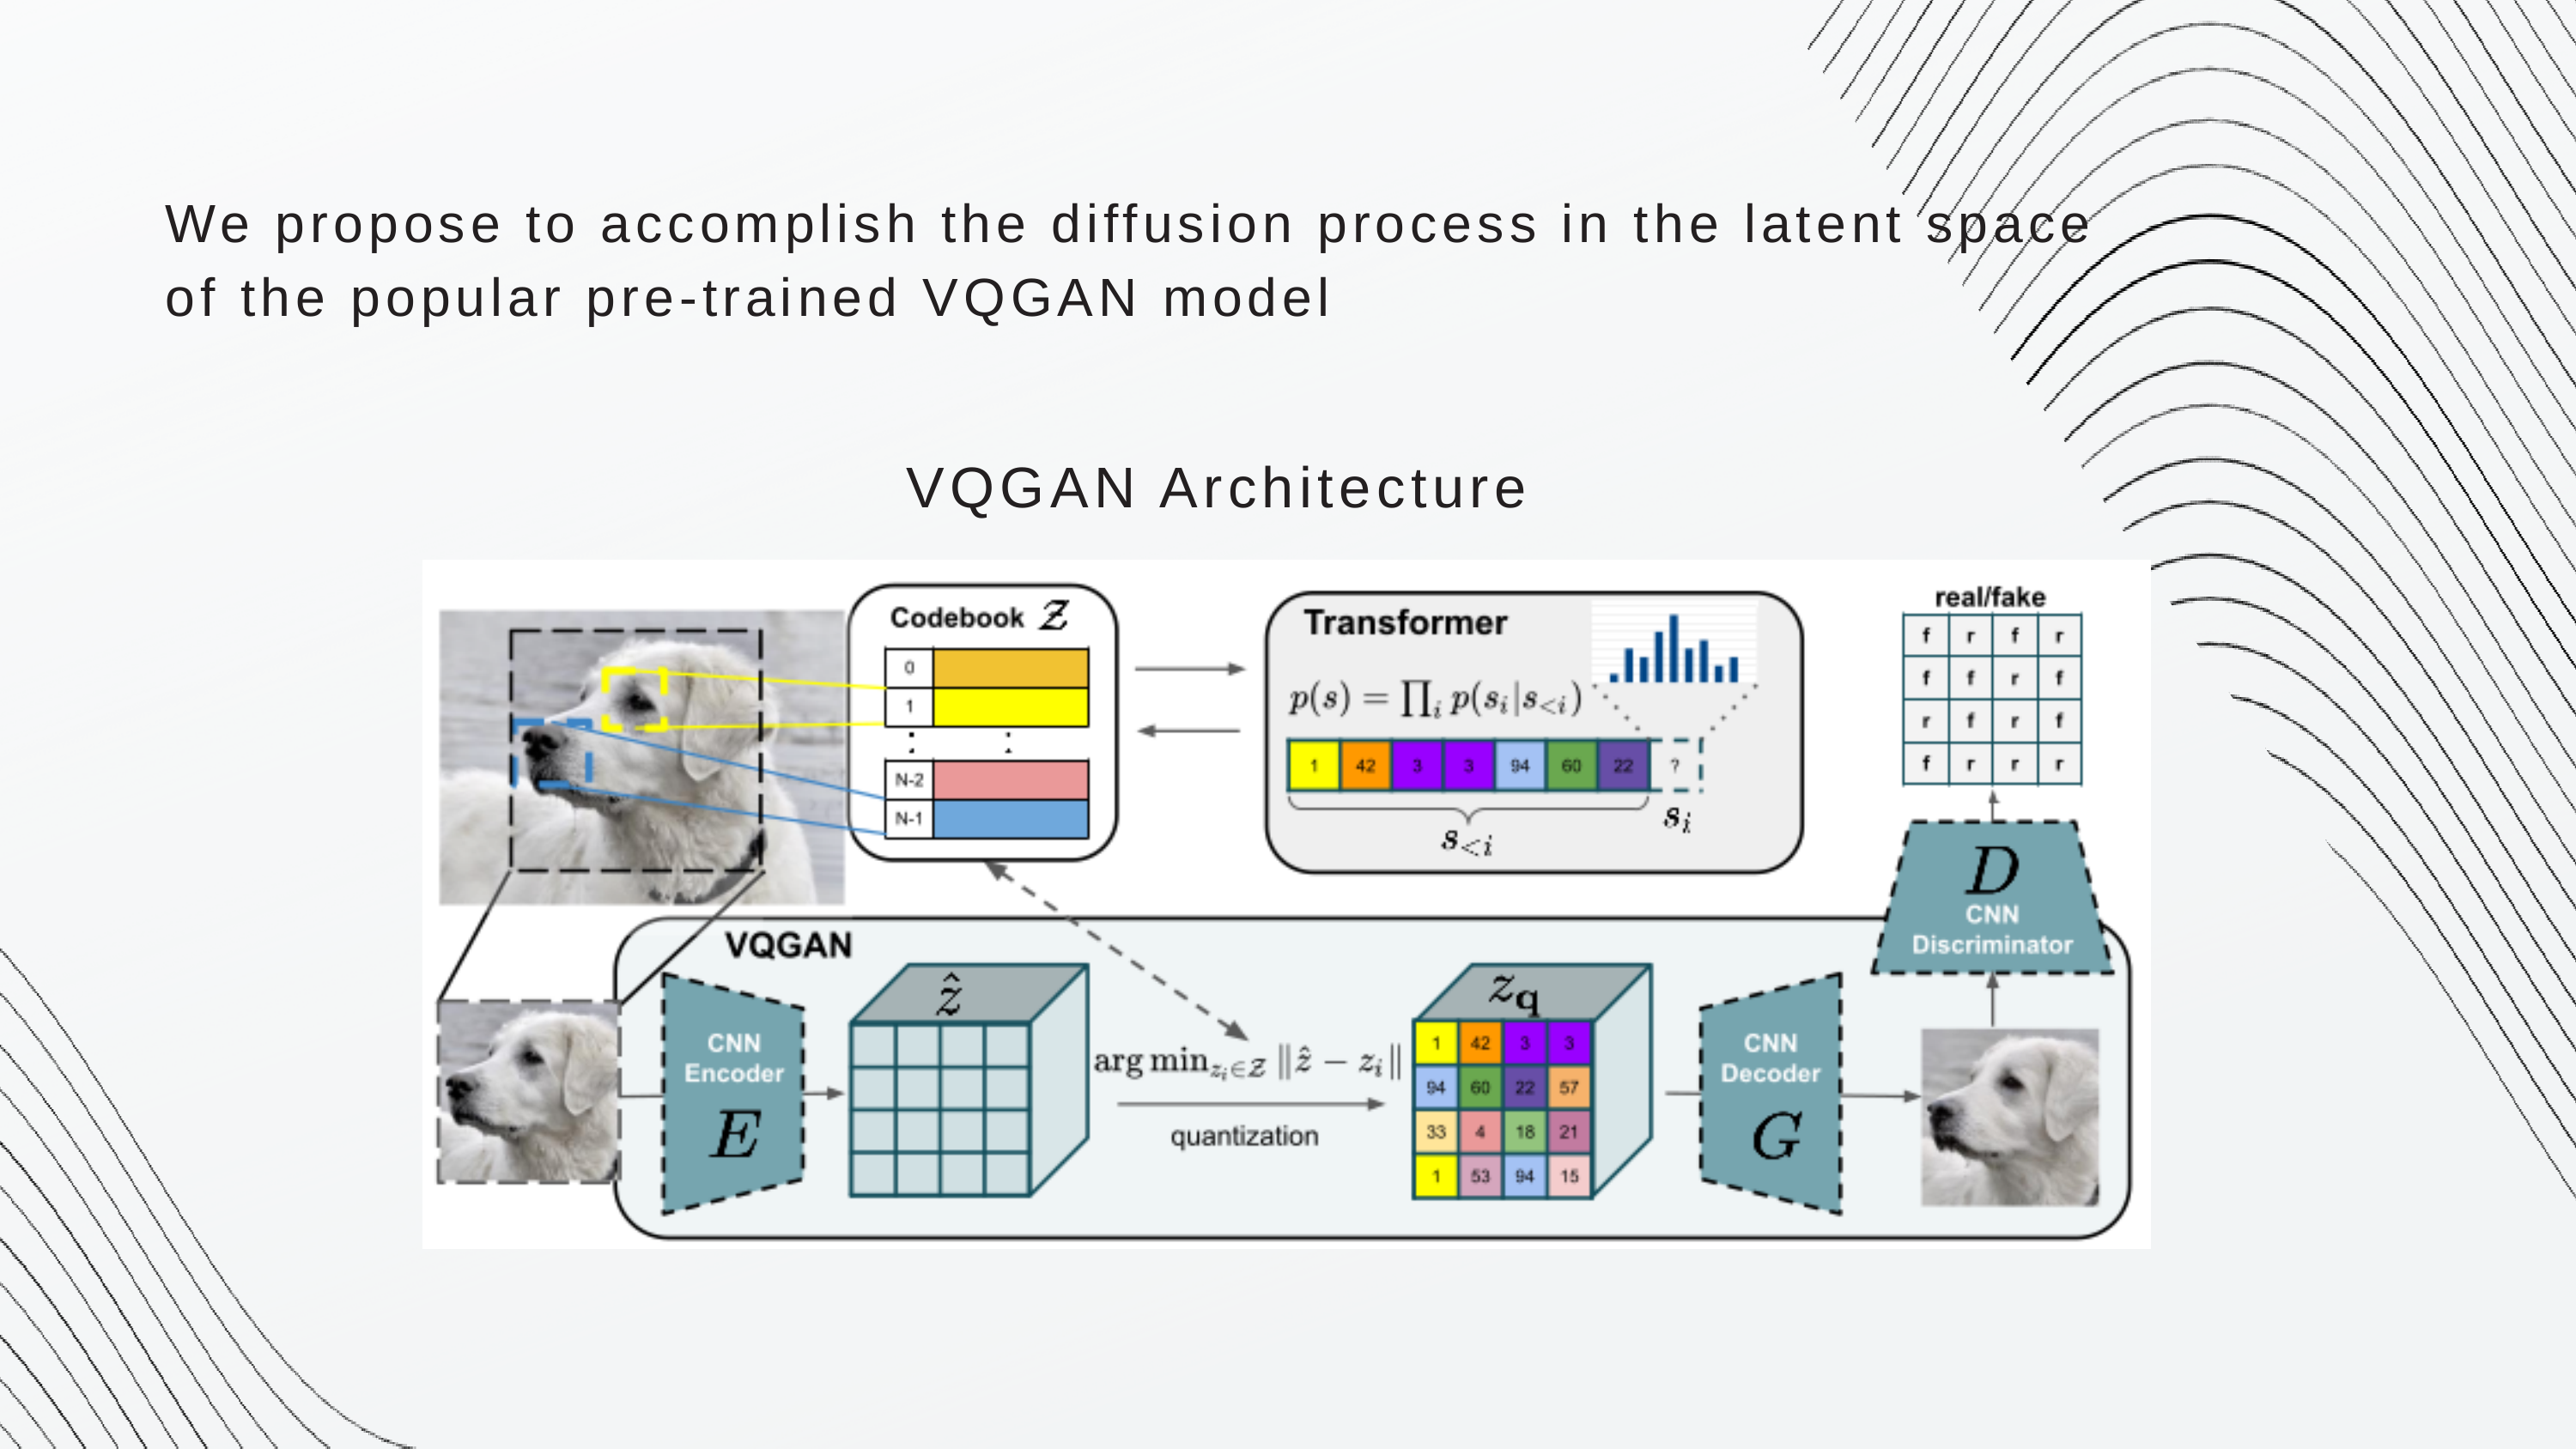

We propose to accomplish the diffusion process in the latent space of the popular pre-trained VQGAN model

VQGAN Architecture